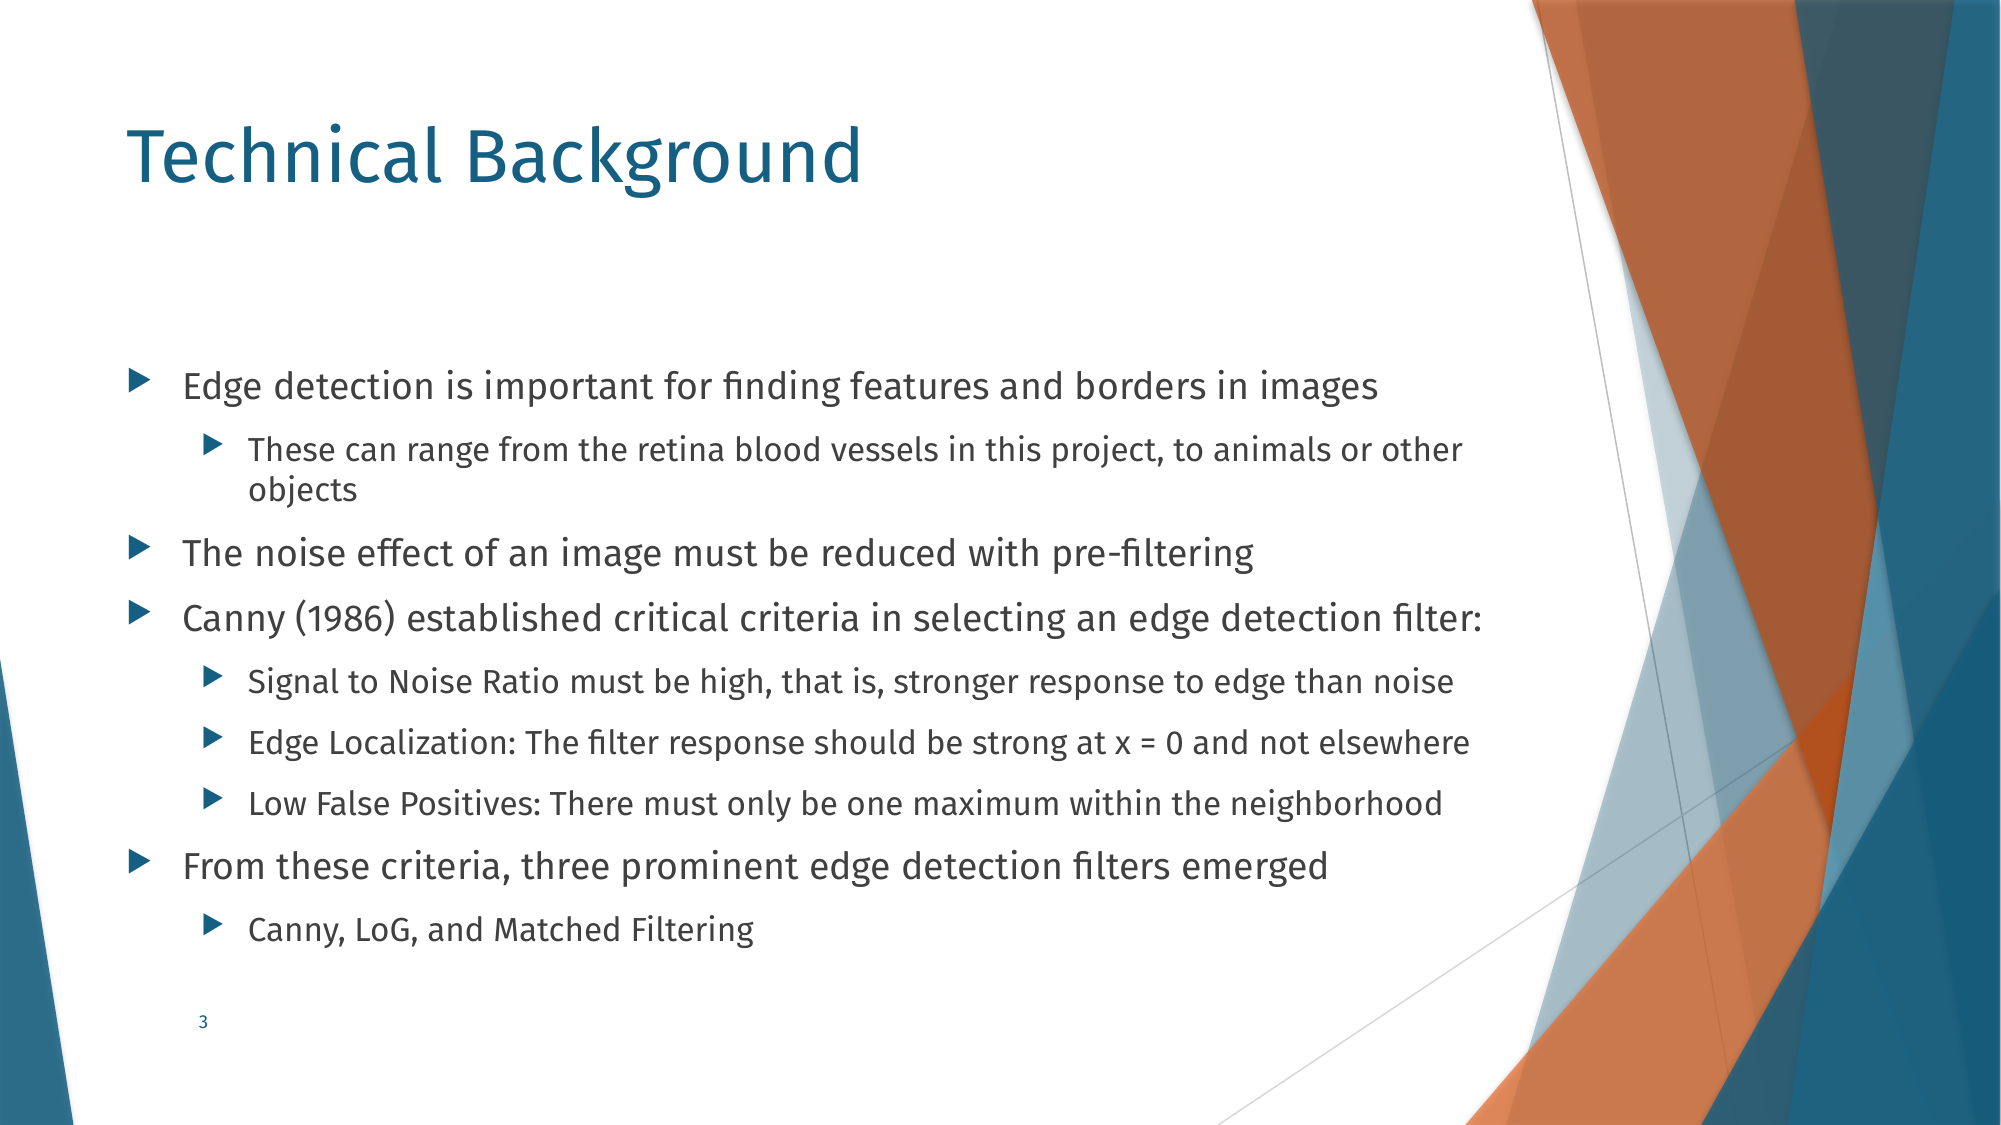

# Technical Background
Edge detection is important for finding features and borders in images
These can range from the retina blood vessels in this project, to animals or other objects
The noise effect of an image must be reduced with pre-filtering
Canny (1986) established critical criteria in selecting an edge detection filter:
Signal to Noise Ratio must be high, that is, stronger response to edge than noise
Edge Localization: The filter response should be strong at x = 0 and not elsewhere
Low False Positives: There must only be one maximum within the neighborhood
From these criteria, three prominent edge detection filters emerged
Canny, LoG, and Matched Filtering
3